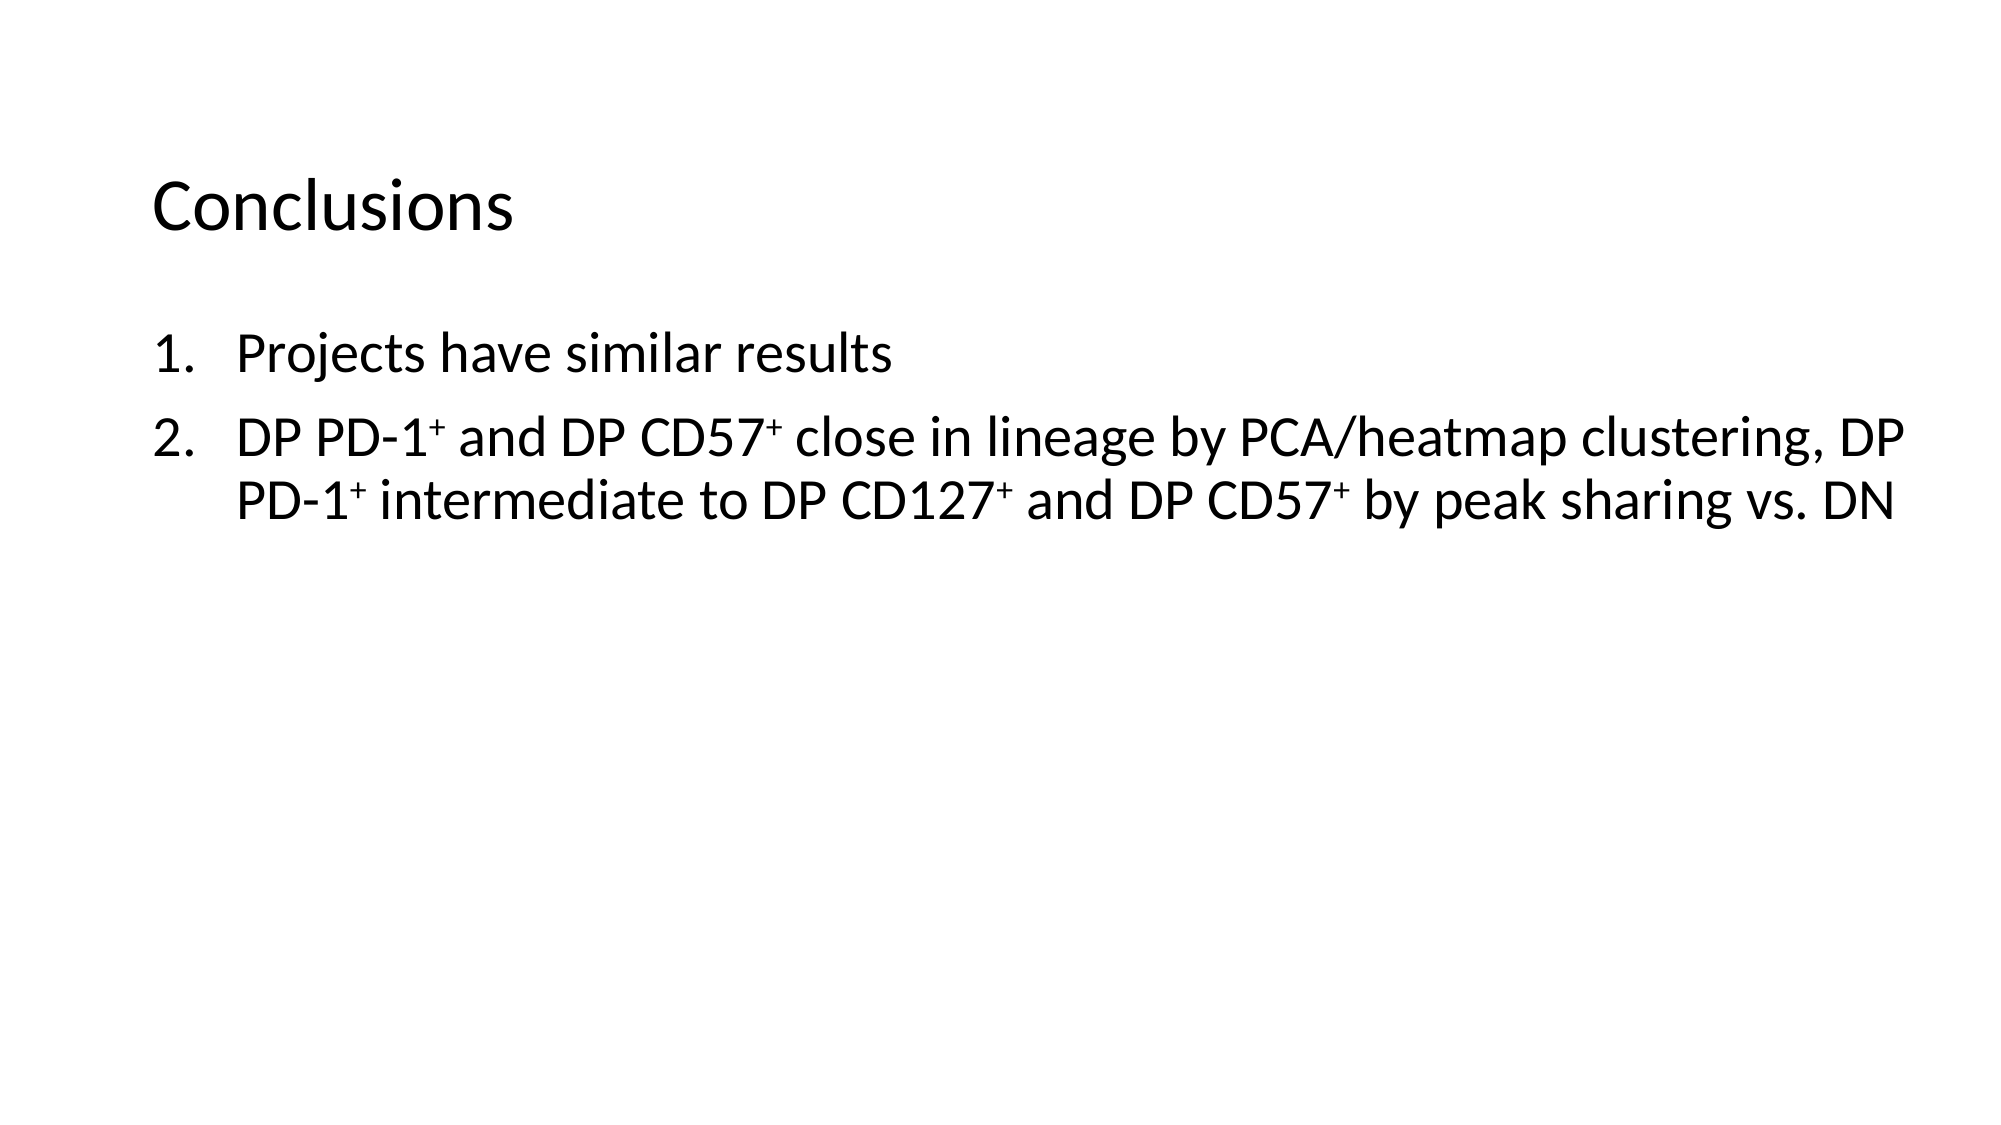

# Conclusions
Projects have similar results
DP PD-1+ and DP CD57+ close in lineage by PCA/heatmap clustering, DP PD-1+ intermediate to DP CD127+ and DP CD57+ by peak sharing vs. DN